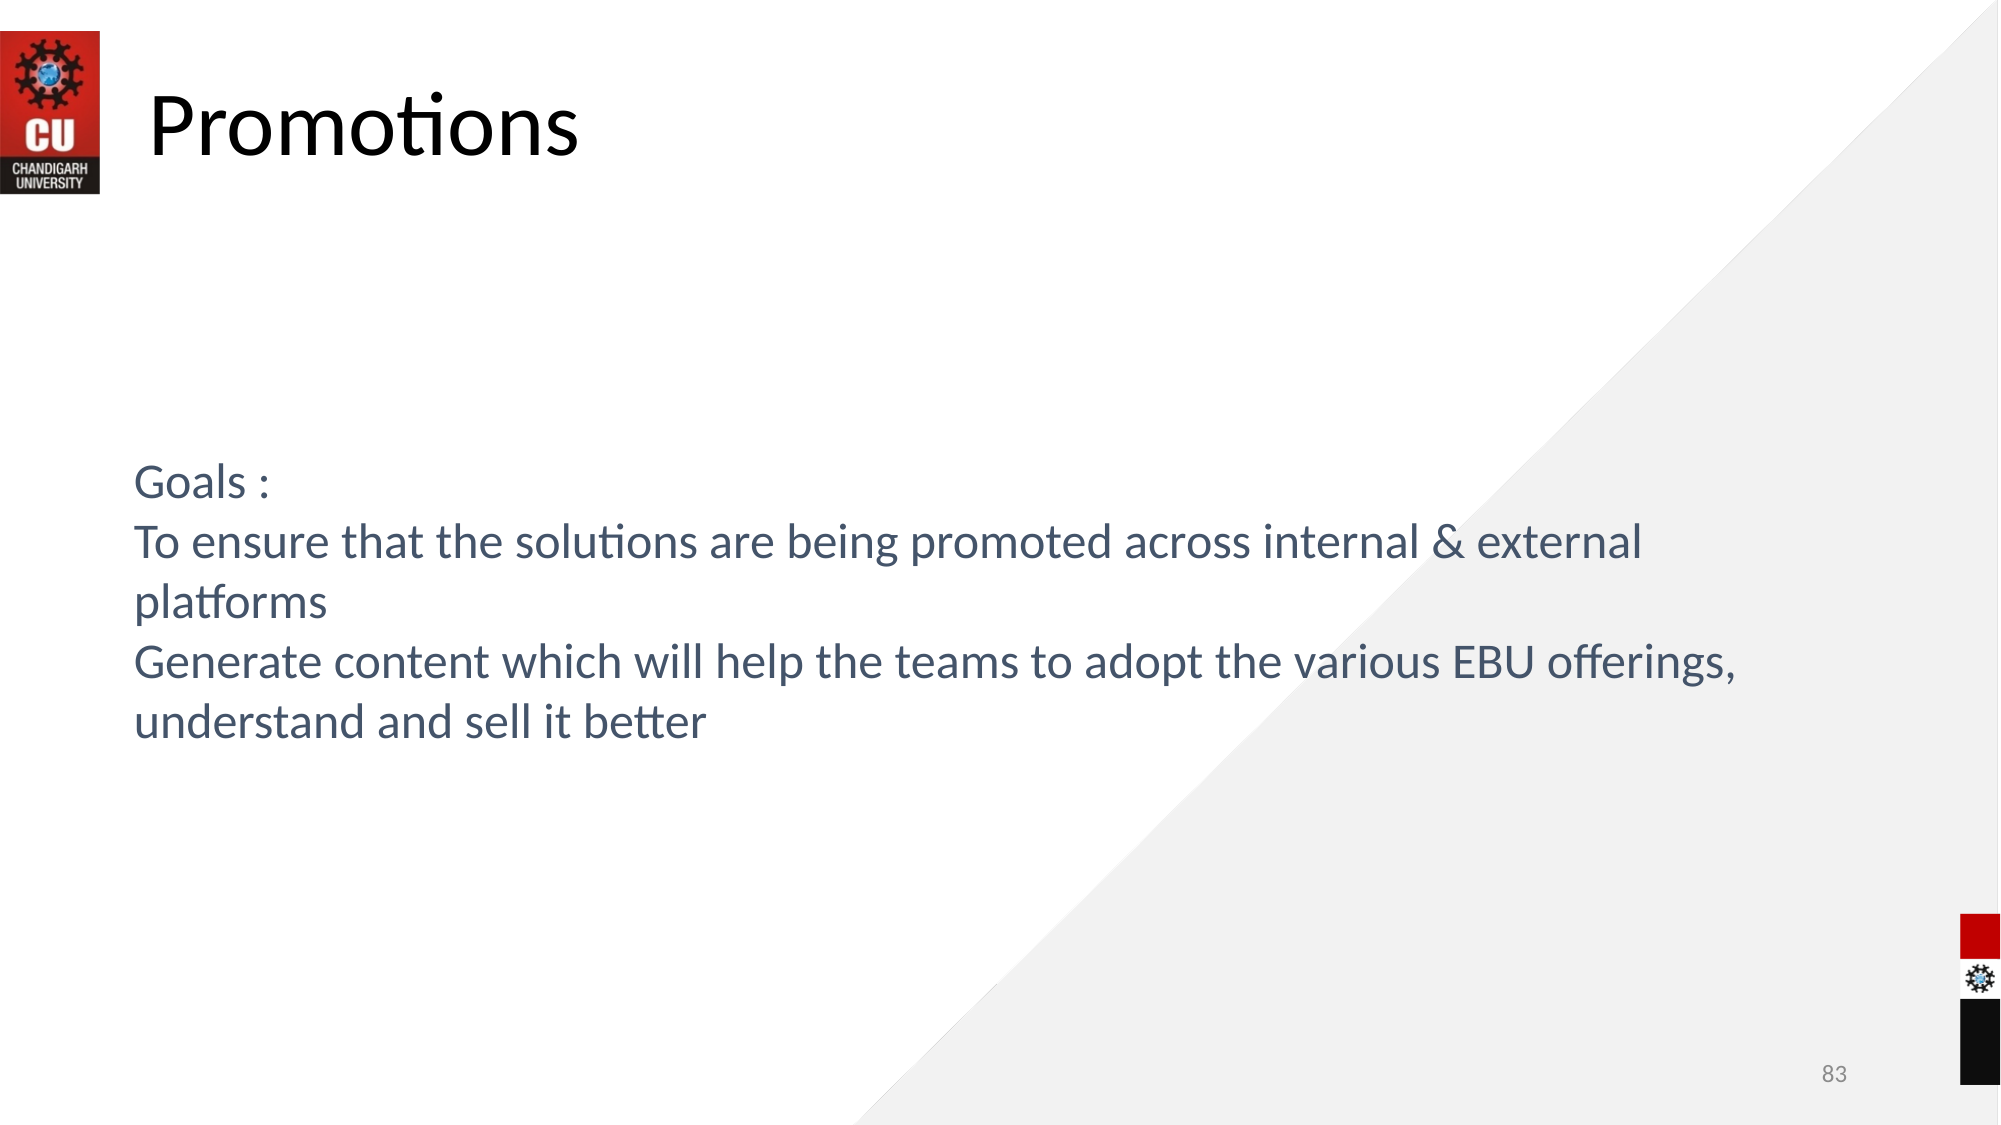

# Promotions
Goals :
To ensure that the solutions are being promoted across internal & external platforms
Generate content which will help the teams to adopt the various EBU offerings, understand and sell it better

83